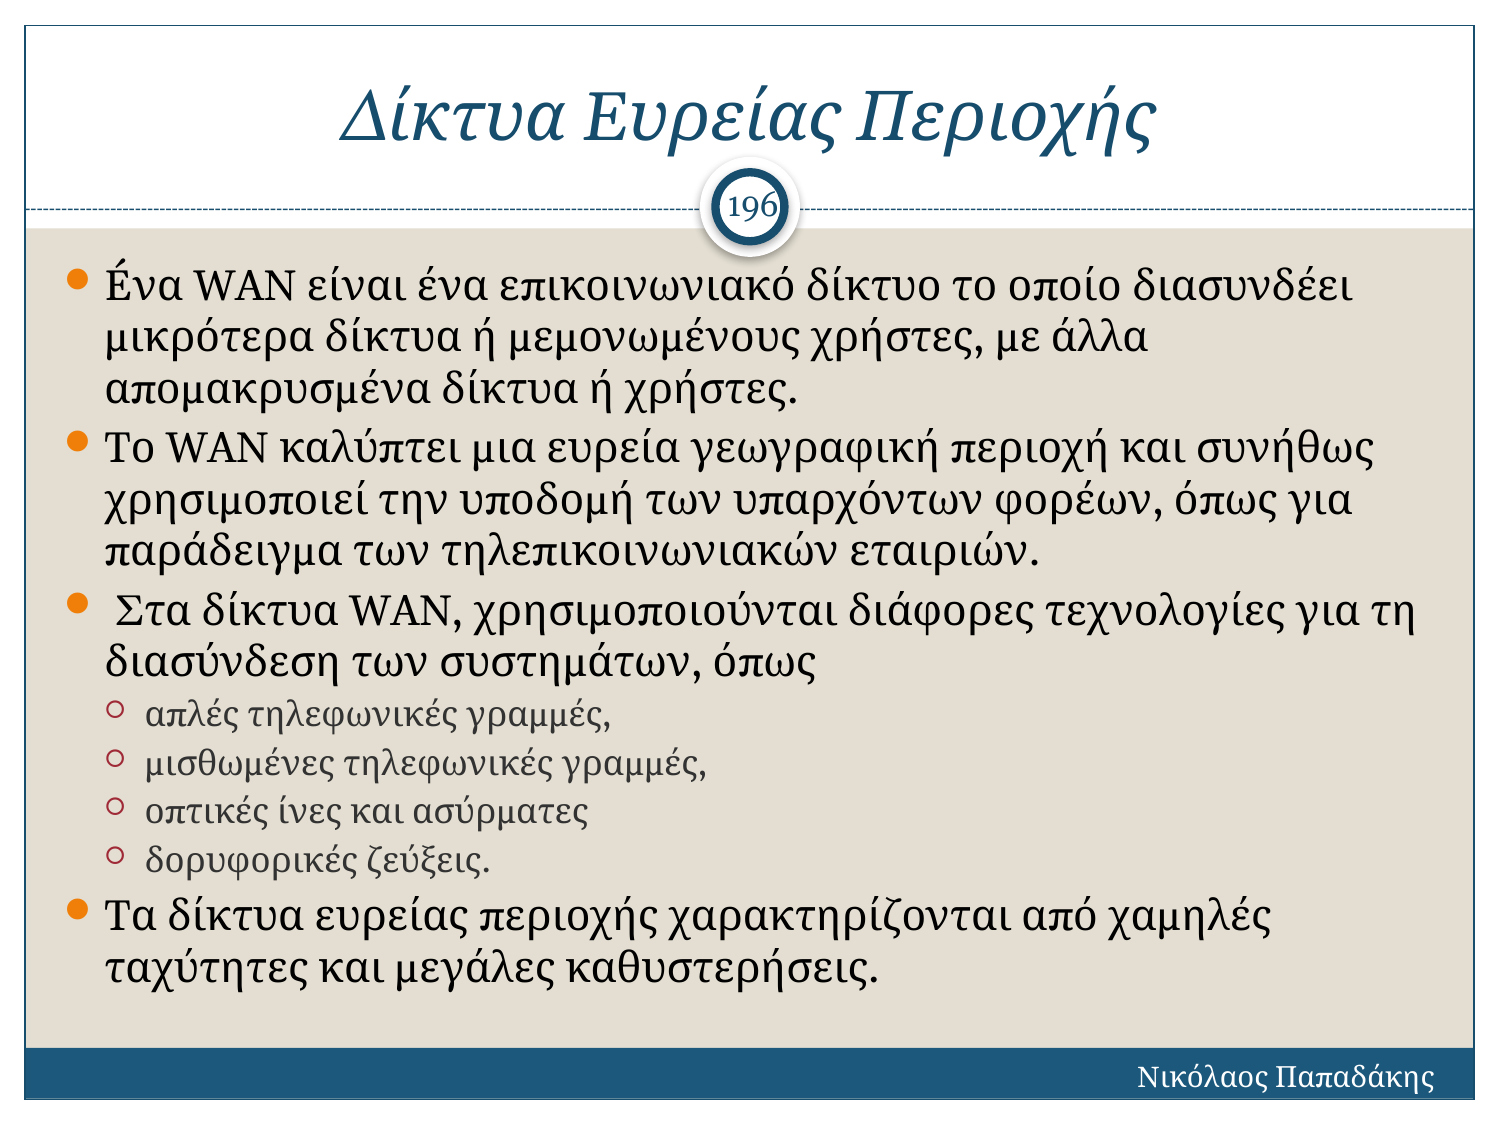

# Δίκτυα Ευρείας Περιοχής
196
Ένα WAN είναι ένα επικοινωνιακό δίκτυο το οποίο διασυνδέει μικρότερα δίκτυα ή μεμονωμένους χρήστες, με άλλα απομακρυσμένα δίκτυα ή χρήστες.
Το WAN καλύπτει μια ευρεία γεωγραφική περιοχή και συνήθως χρησιμοποιεί την υποδομή των υπαρχόντων φορέων, όπως για παράδειγμα των τηλεπικοινωνιακών εταιριών.
 Στα δίκτυα WAN, χρησιμοποιούνται διάφορες τεχνολογίες για τη διασύνδεση των συστημάτων, όπως
απλές τηλεφωνικές γραμμές,
μισθωμένες τηλεφωνικές γραμμές,
οπτικές ίνες και ασύρματες
δορυφορικές ζεύξεις.
Τα δίκτυα ευρείας περιοχής χαρακτηρίζονται από χαμηλές ταχύτητες και μεγάλες καθυστερήσεις.

Νικόλαος Παπαδάκης